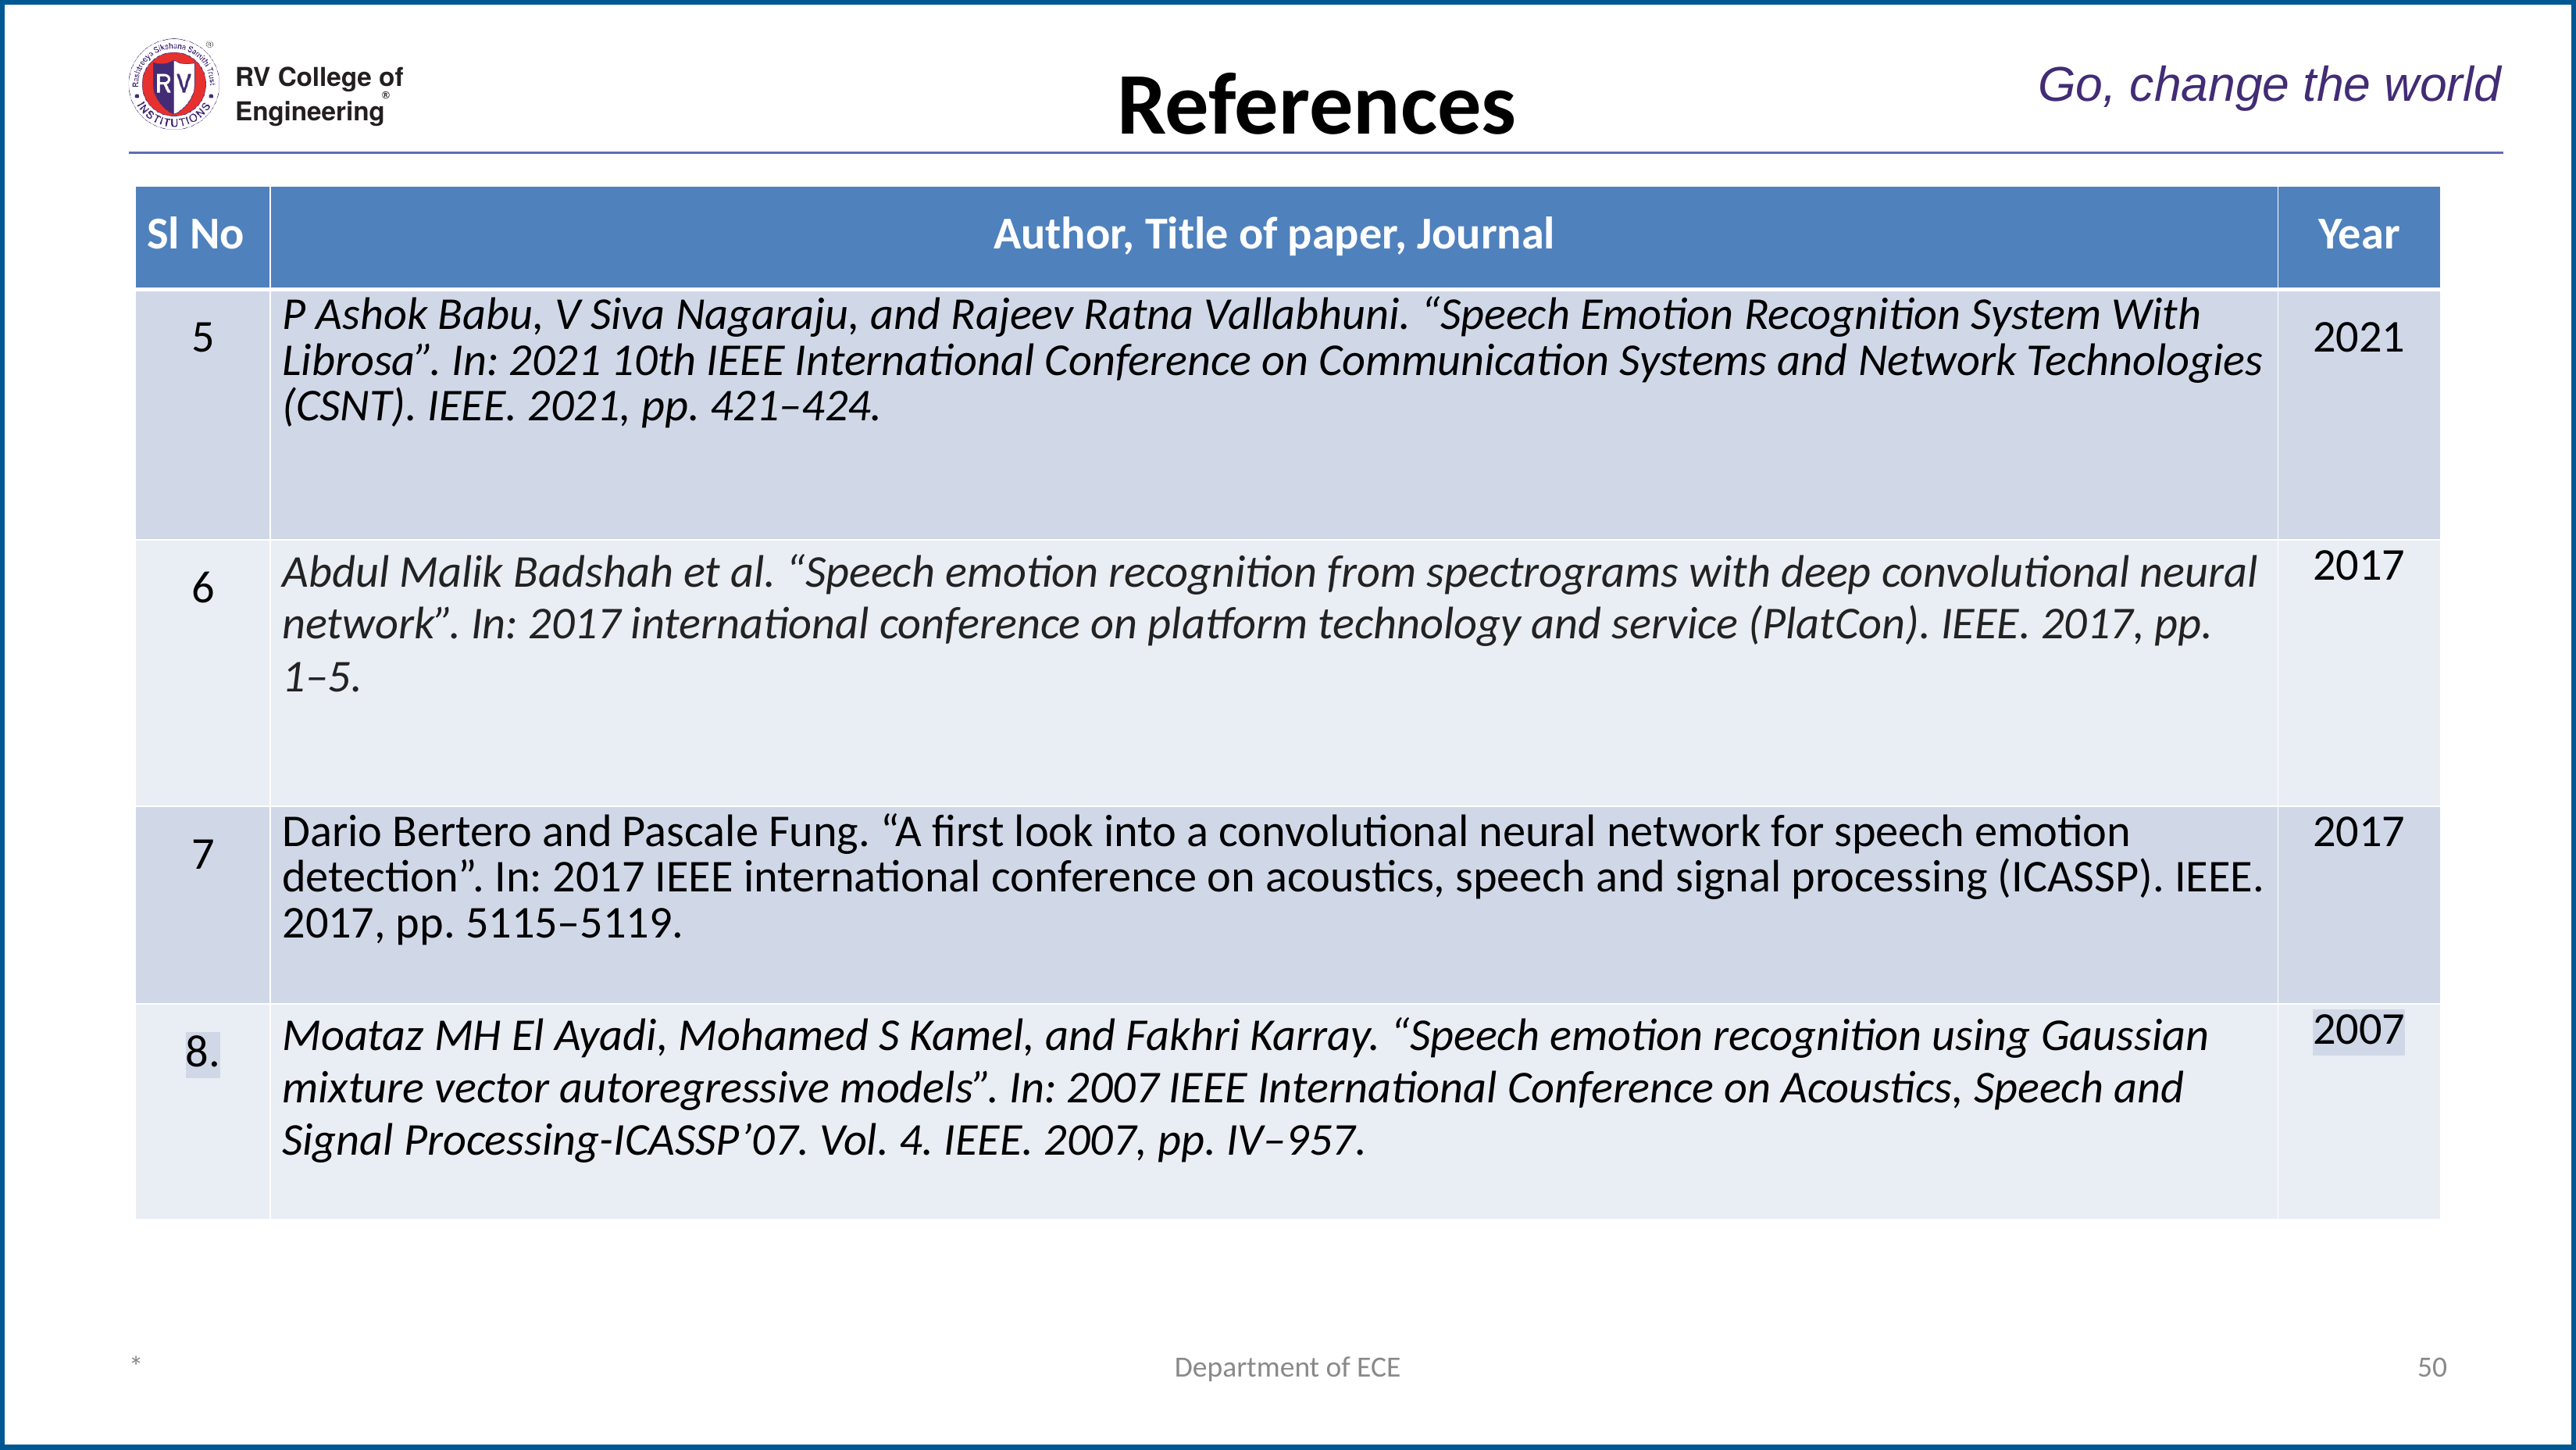

References
# Go, change the world
RV College of
Engineering

| Sl No | Author, Title of paper, Journal | Year |
| --- | --- | --- |
| 5 | P Ashok Babu, V Siva Nagaraju, and Rajeev Ratna Vallabhuni. “Speech Emotion Recognition System With Librosa”. In: 2021 10th IEEE International Conference on Communication Systems and Network Technologies (CSNT). IEEE. 2021, pp. 421–424. | 2021 |
| 6 | Abdul Malik Badshah et al. “Speech emotion recognition from spectrograms with deep convolutional neural network”. In: 2017 international conference on platform technology and service (PlatCon). IEEE. 2017, pp. 1–5. | 2017 |
| 7 | Dario Bertero and Pascale Fung. “A first look into a convolutional neural network for speech emotion detection”. In: 2017 IEEE international conference on acoustics, speech and signal processing (ICASSP). IEEE. 2017, pp. 5115–5119. | 2017 |
| 8. | Moataz MH El Ayadi, Mohamed S Kamel, and Fakhri Karray. “Speech emotion recognition using Gaussian mixture vector autoregressive models”. In: 2007 IEEE International Conference on Acoustics, Speech and Signal Processing-ICASSP’07. Vol. 4. IEEE. 2007, pp. IV–957. | 2007 |
*
Department of ECE
50